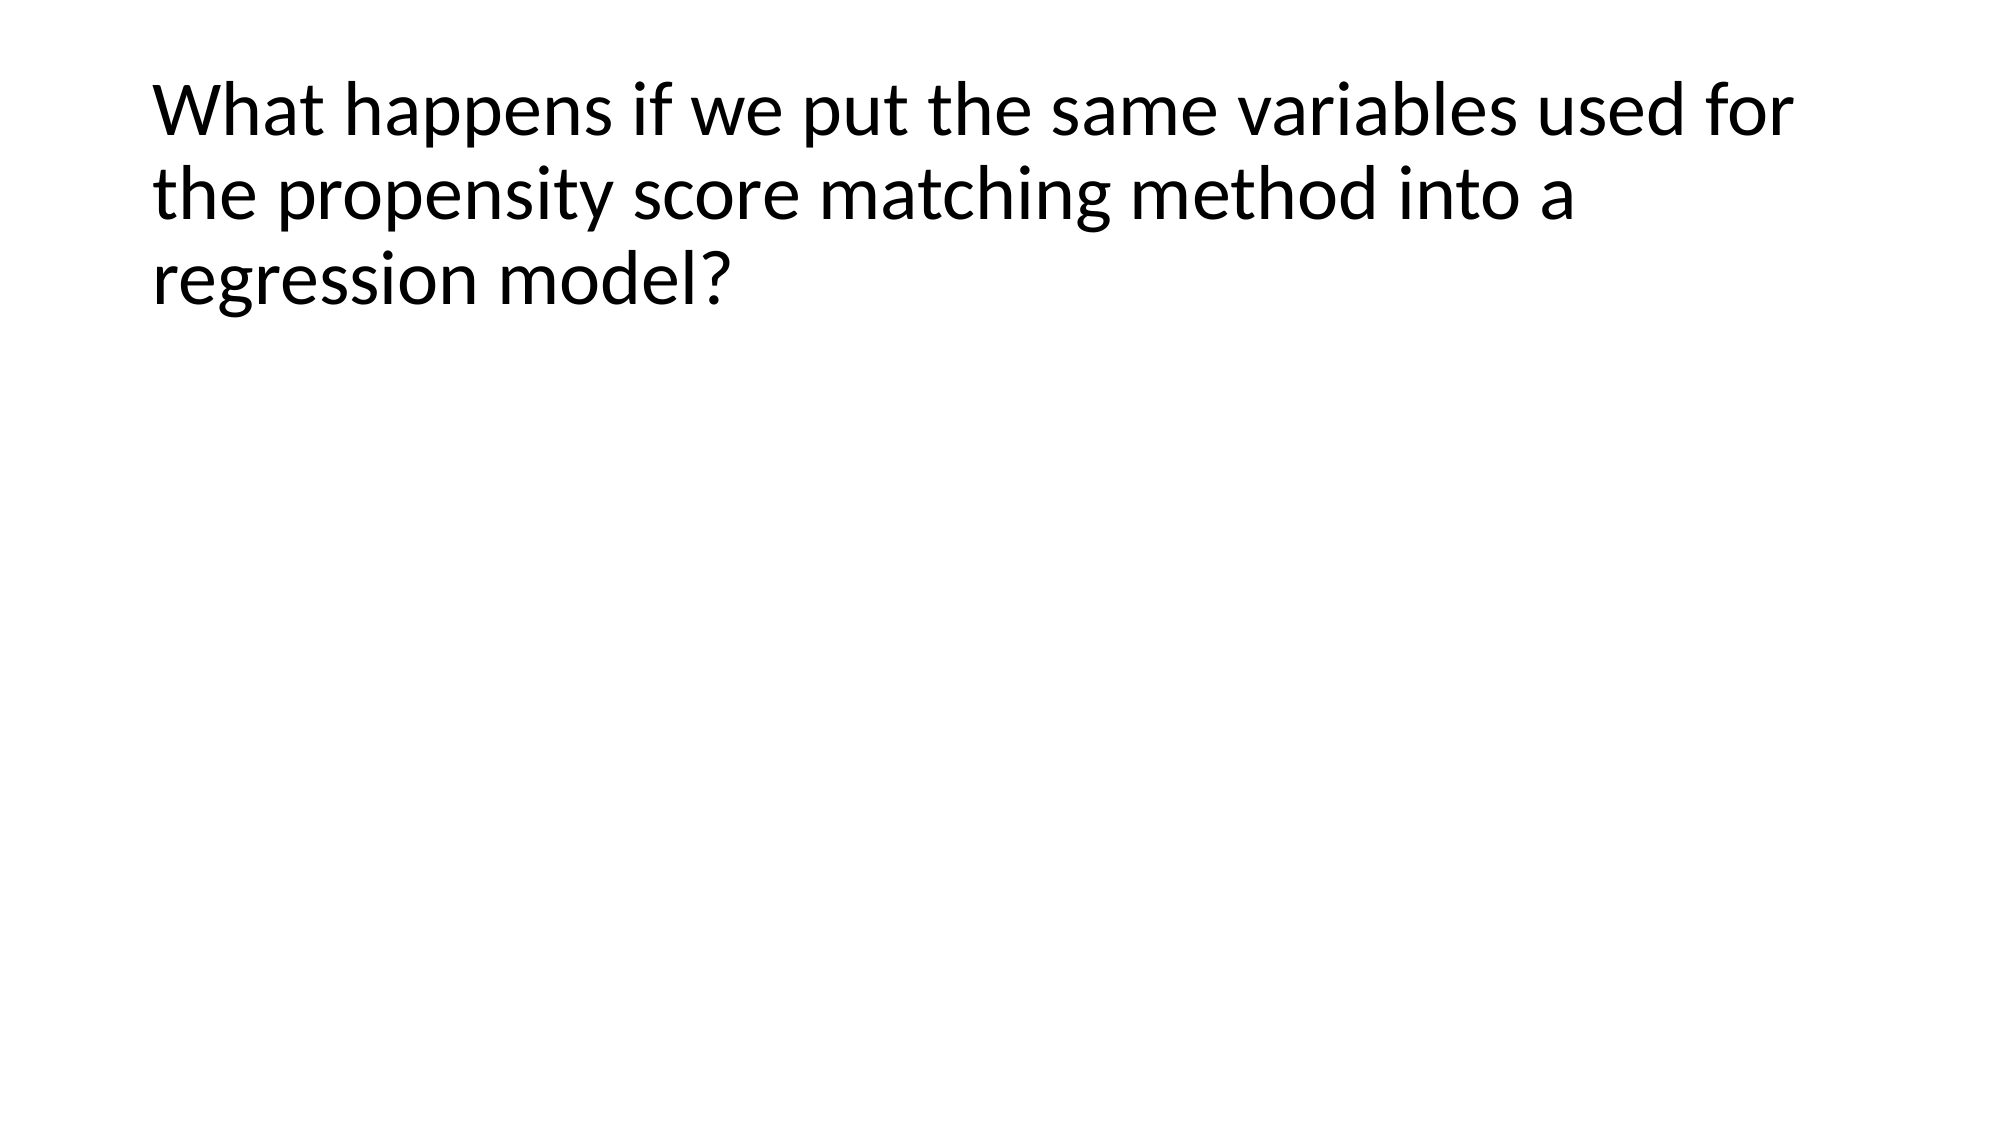

# What happens if we put the same variables used for the propensity score matching method into a regression model?